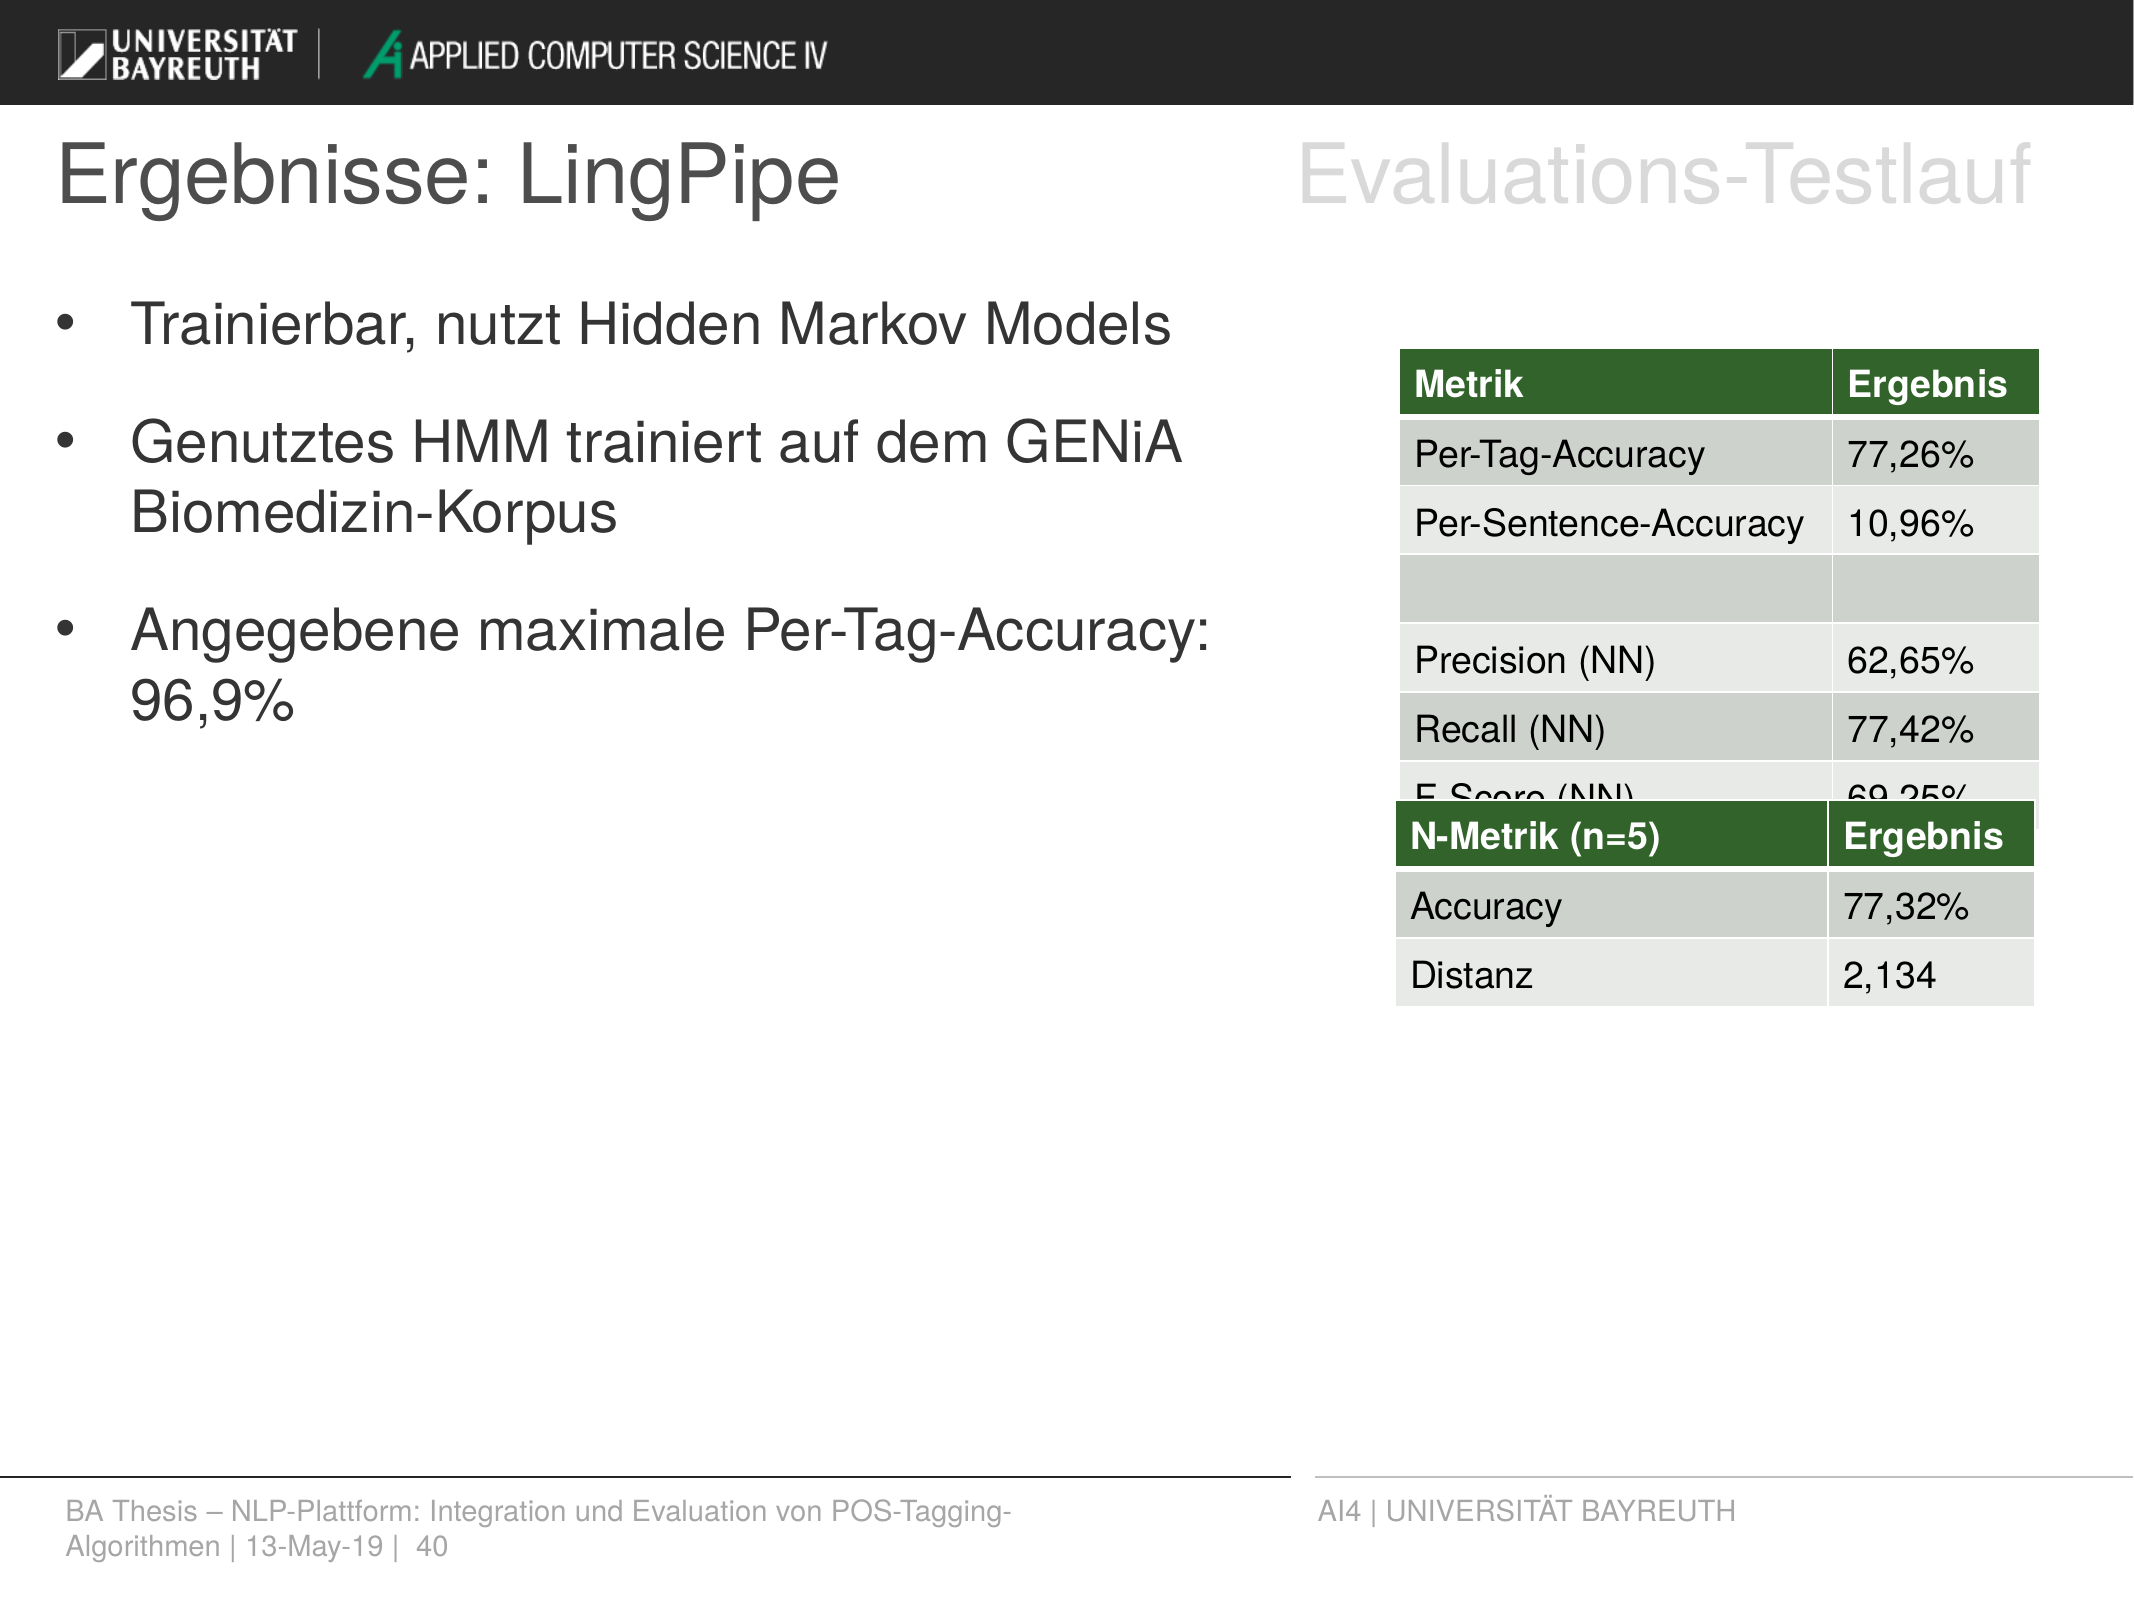

Evaluations-Testlauf
# Ergebnisse: LingPipe
Trainierbar, nutzt Hidden Markov Models
Genutztes HMM trainiert auf dem GENiA
Biomedizin-Korpus
Angegebene maximale Per-Tag-Accuracy:
96,9%
| Metrik | Ergebnis |
| --- | --- |
| Per-Tag-Accuracy | 77,26% |
| Per-Sentence-Accuracy | 10,96% |
|  |  |
| Precision (NN) | 62,65% |
| Recall (NN) | 77,42% |
| F-Score (NN) | 69,25% |
| N-Metrik (n=5) | Ergebnis |
| --- | --- |
| Accuracy | 77,32% |
| Distanz | 2,134 |